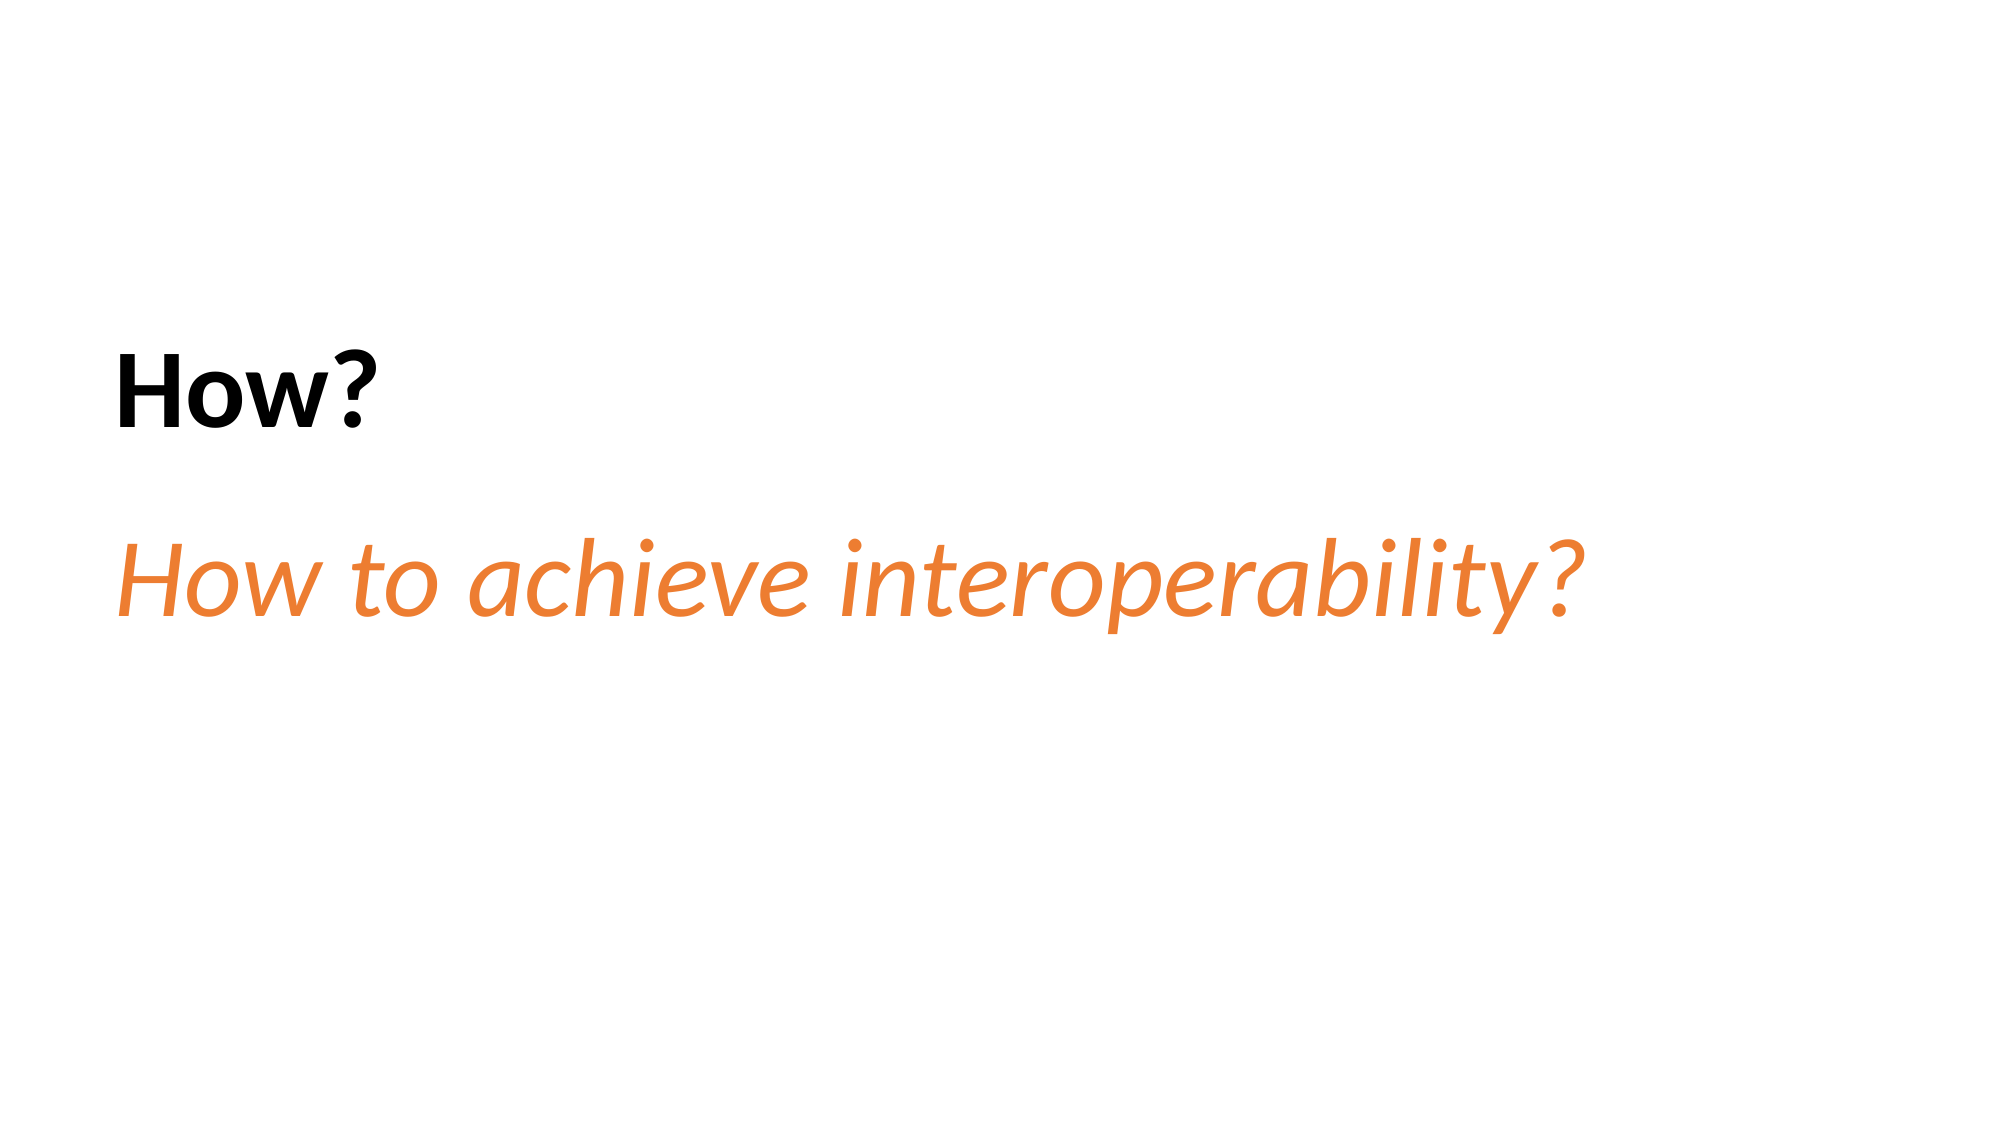

# How?
How to achieve interoperability?
10